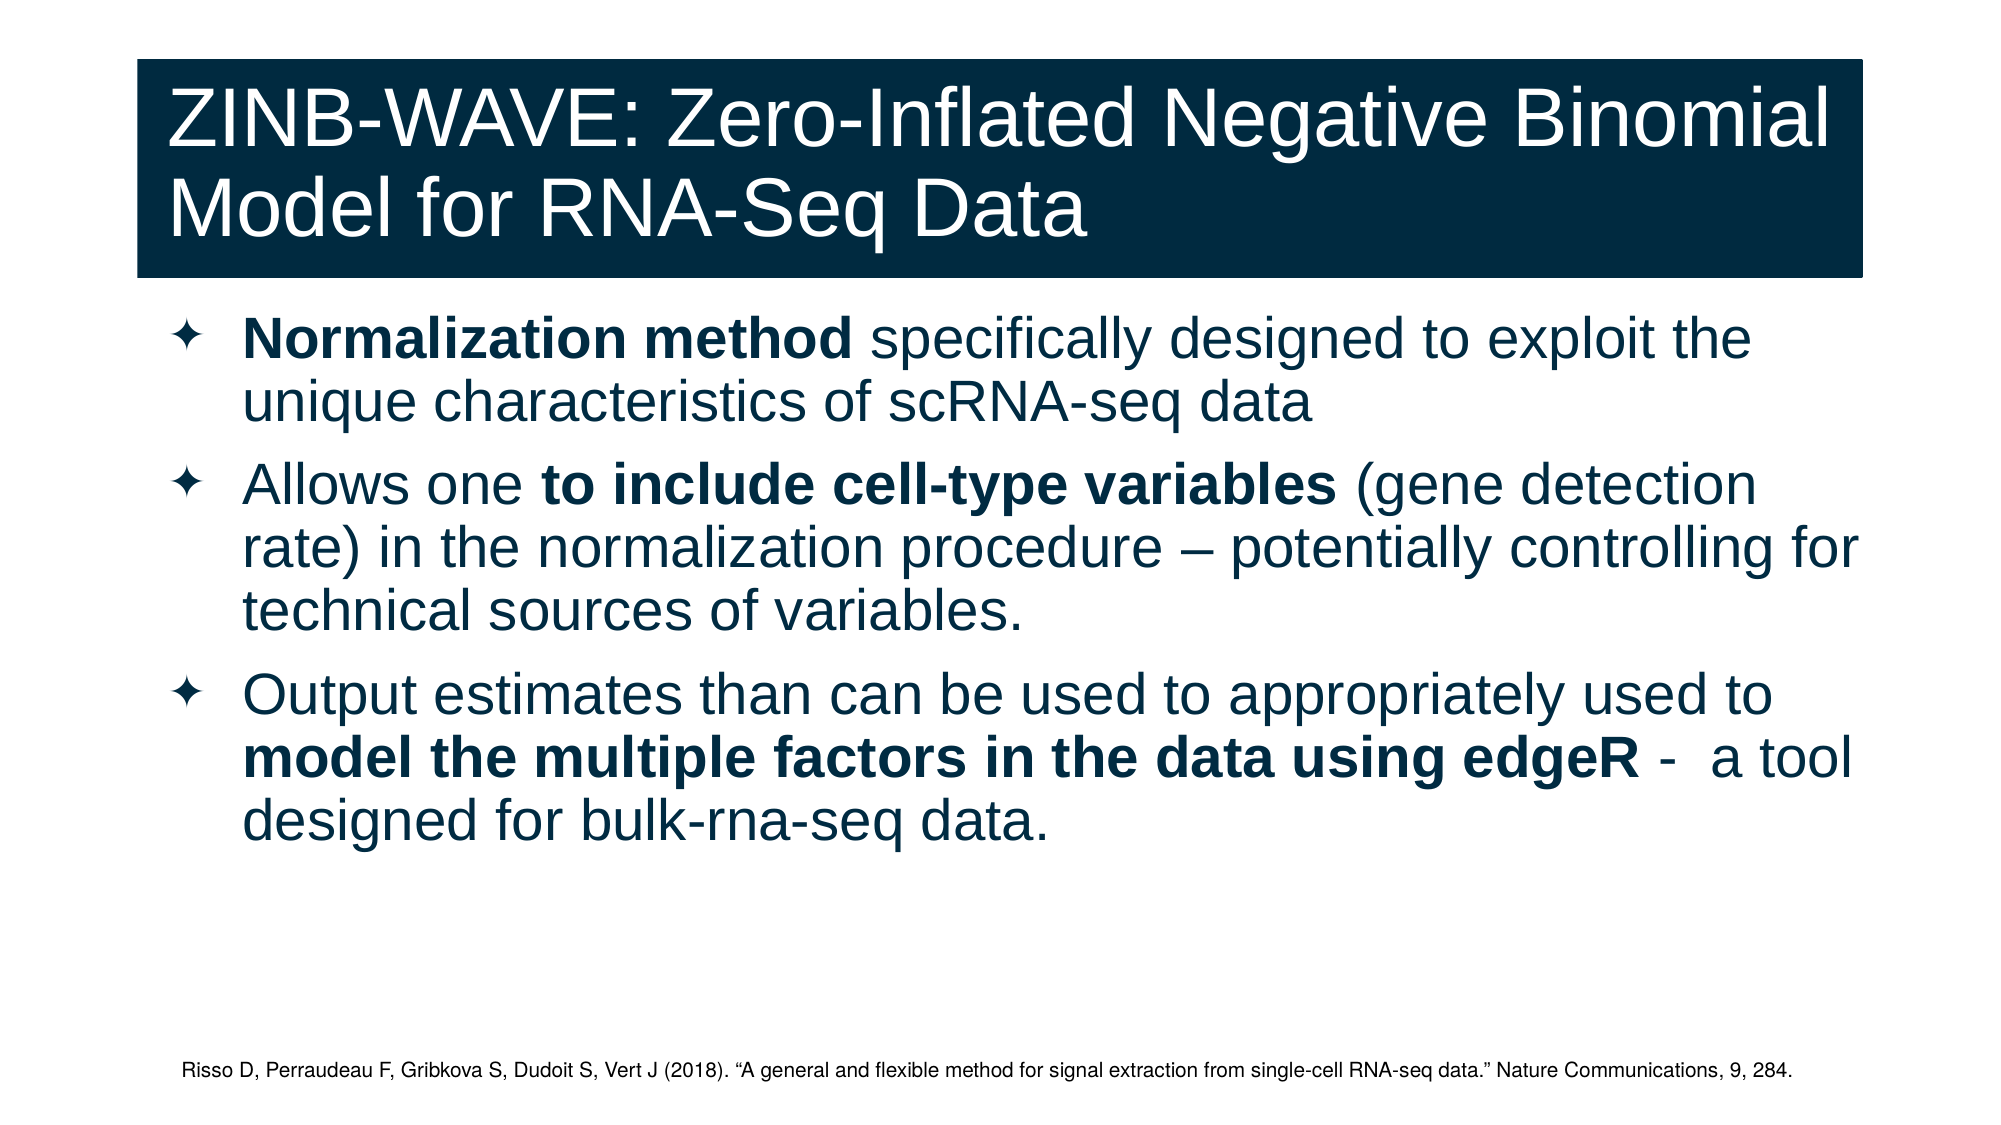

# ZINB-WAVE: Zero-Inflated Negative Binomial Model for RNA-Seq Data
Normalization method specifically designed to exploit the unique characteristics of scRNA-seq data
Allows one to include cell-type variables (gene detection rate) in the normalization procedure – potentially controlling for technical sources of variables.
Output estimates than can be used to appropriately used to model the multiple factors in the data using edgeR -  a tool designed for bulk-rna-seq data.

Risso D, Perraudeau F, Gribkova S, Dudoit S, Vert J (2018). “A general and flexible method for signal extraction from single-cell RNA-seq data.” Nature Communications, 9, 284.